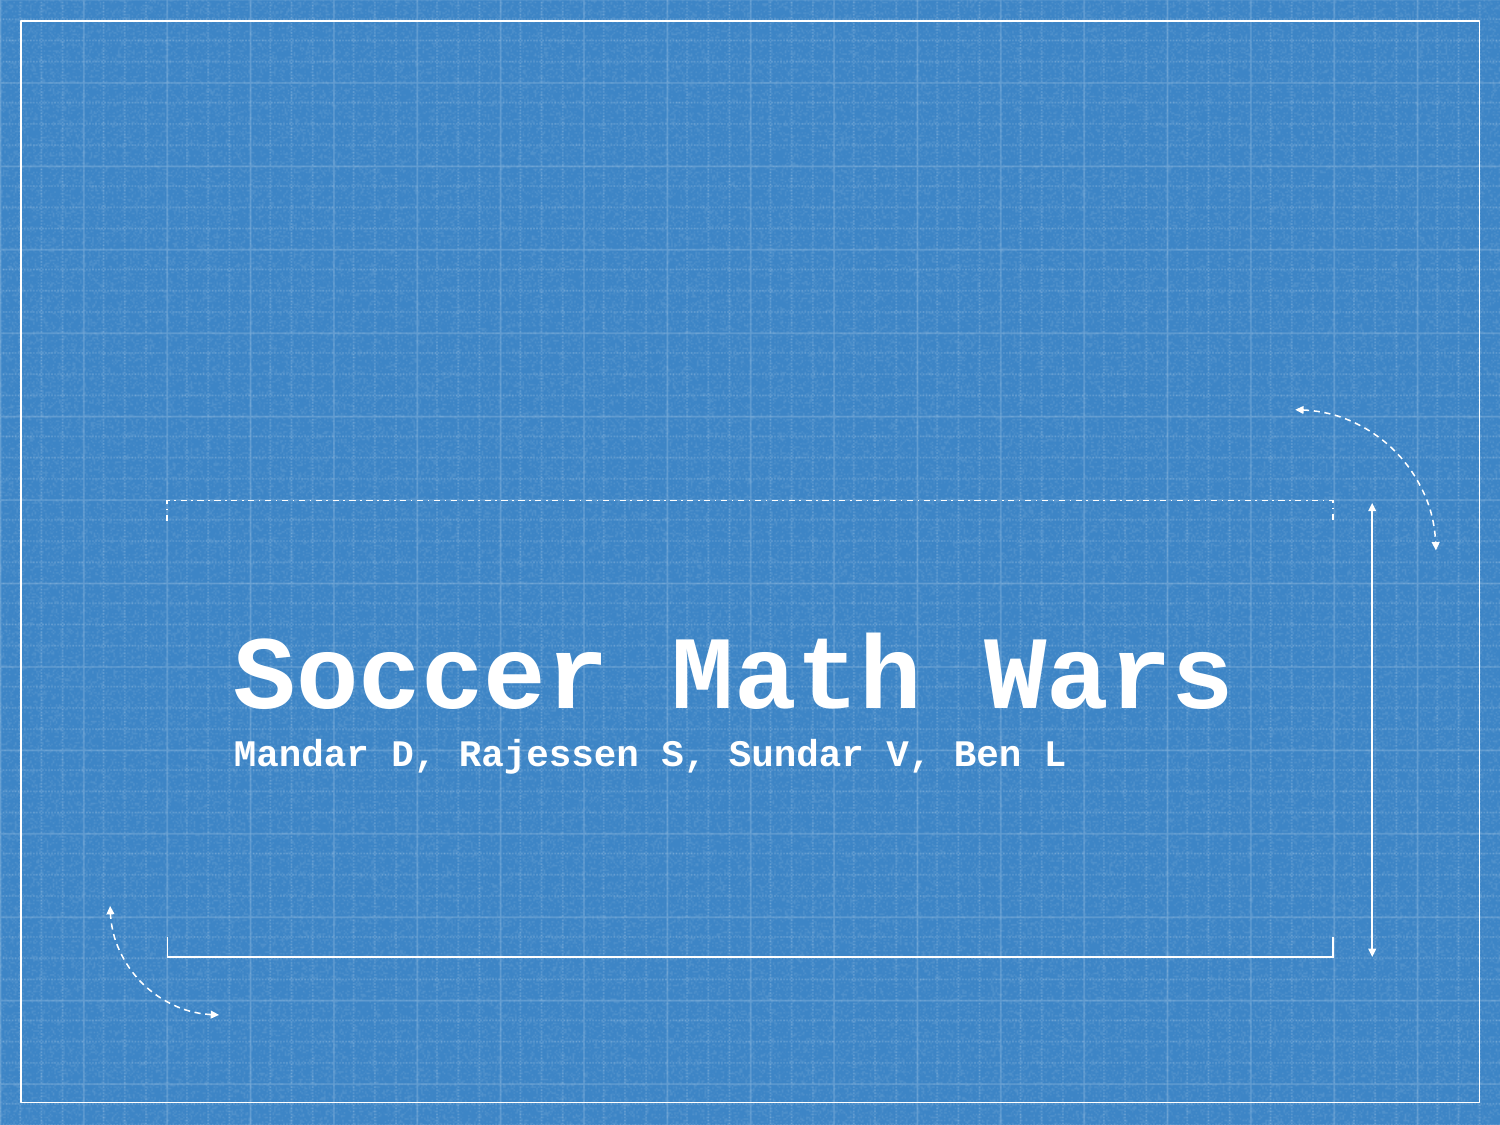

# Soccer Math Wars
Mandar D, Rajessen S, Sundar V, Ben L